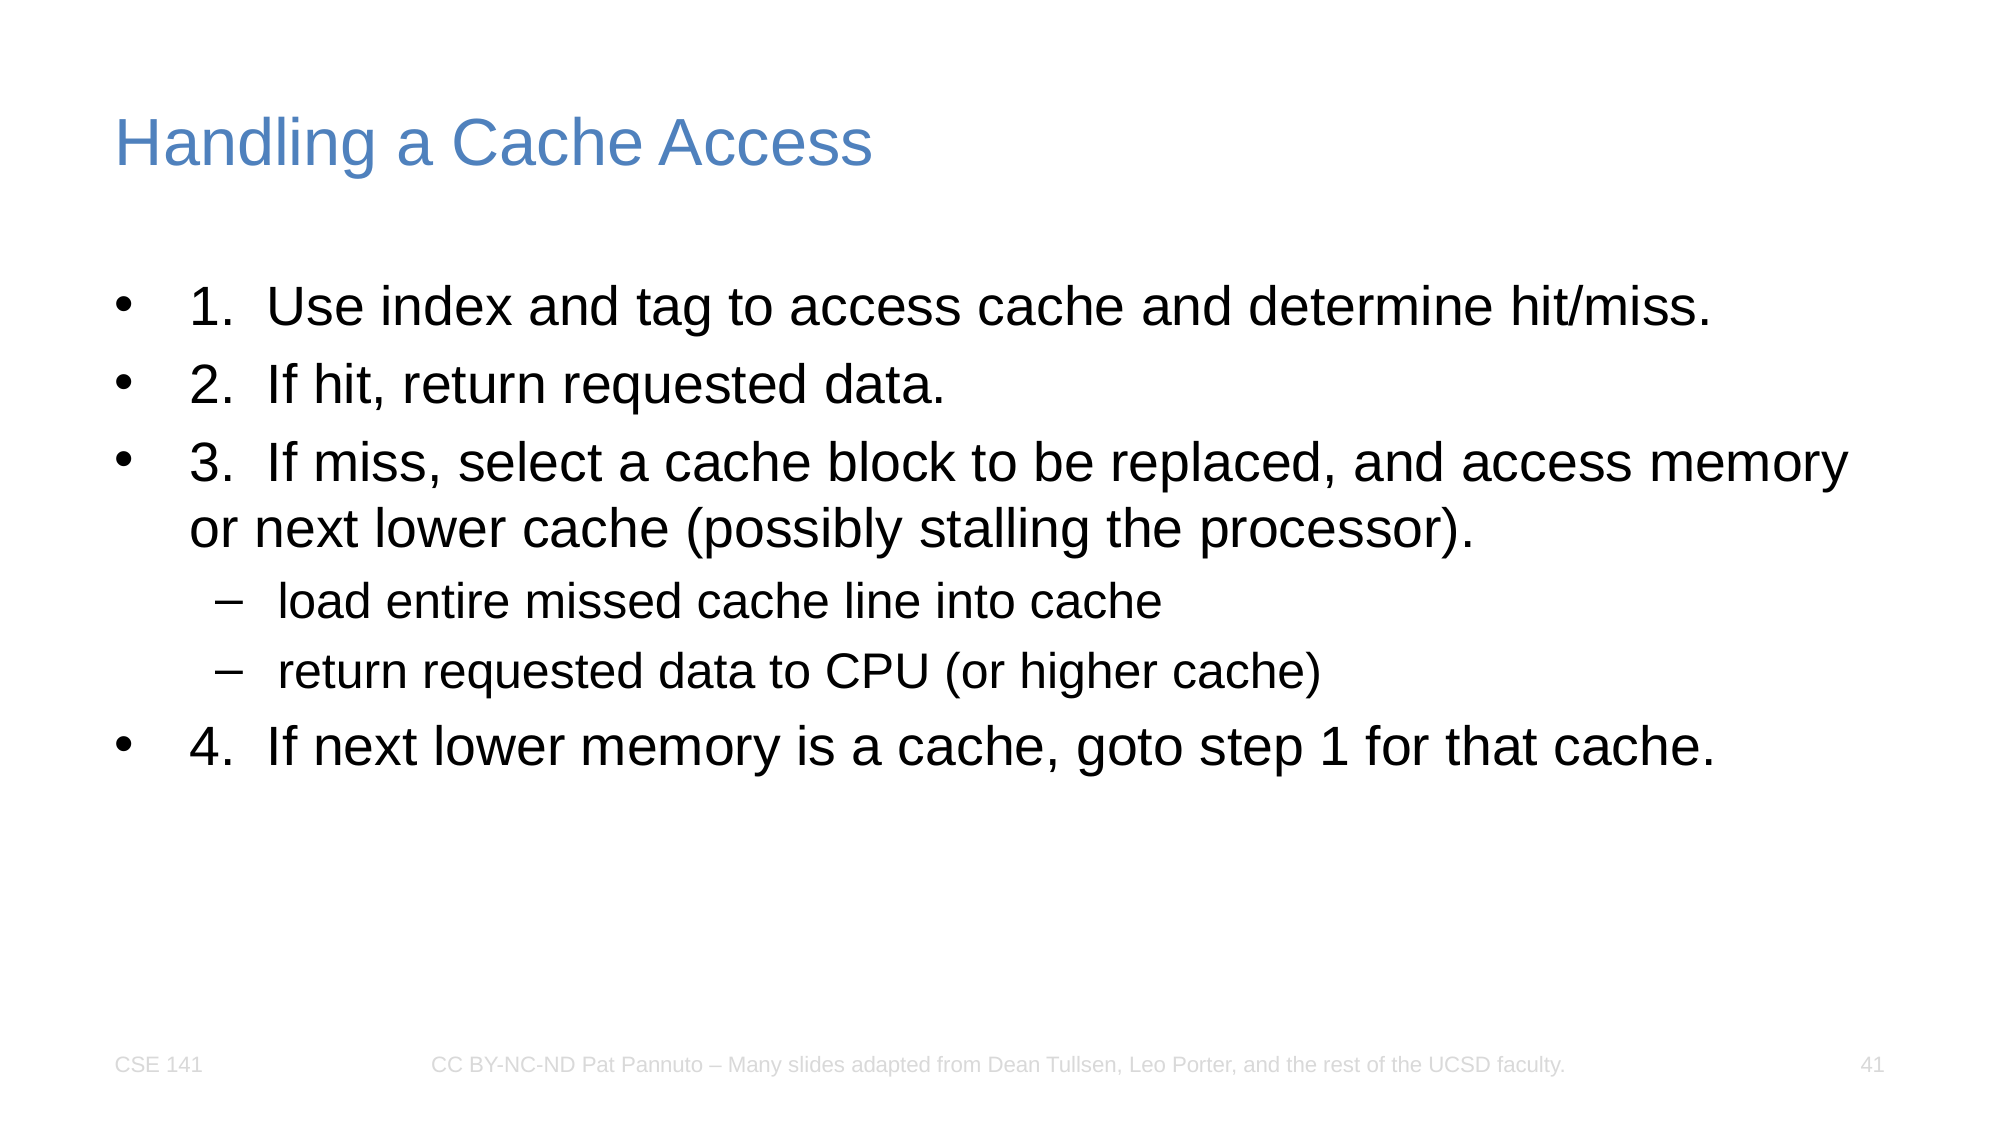

# Handling a Cache Access
1.  Use index and tag to access cache and determine hit/miss.
2.  If hit, return requested data.
3.  If miss, select a cache block to be replaced, and access memory or next lower cache (possibly stalling the processor).
load entire missed cache line into cache
return requested data to CPU (or higher cache)
4.  If next lower memory is a cache, goto step 1 for that cache.